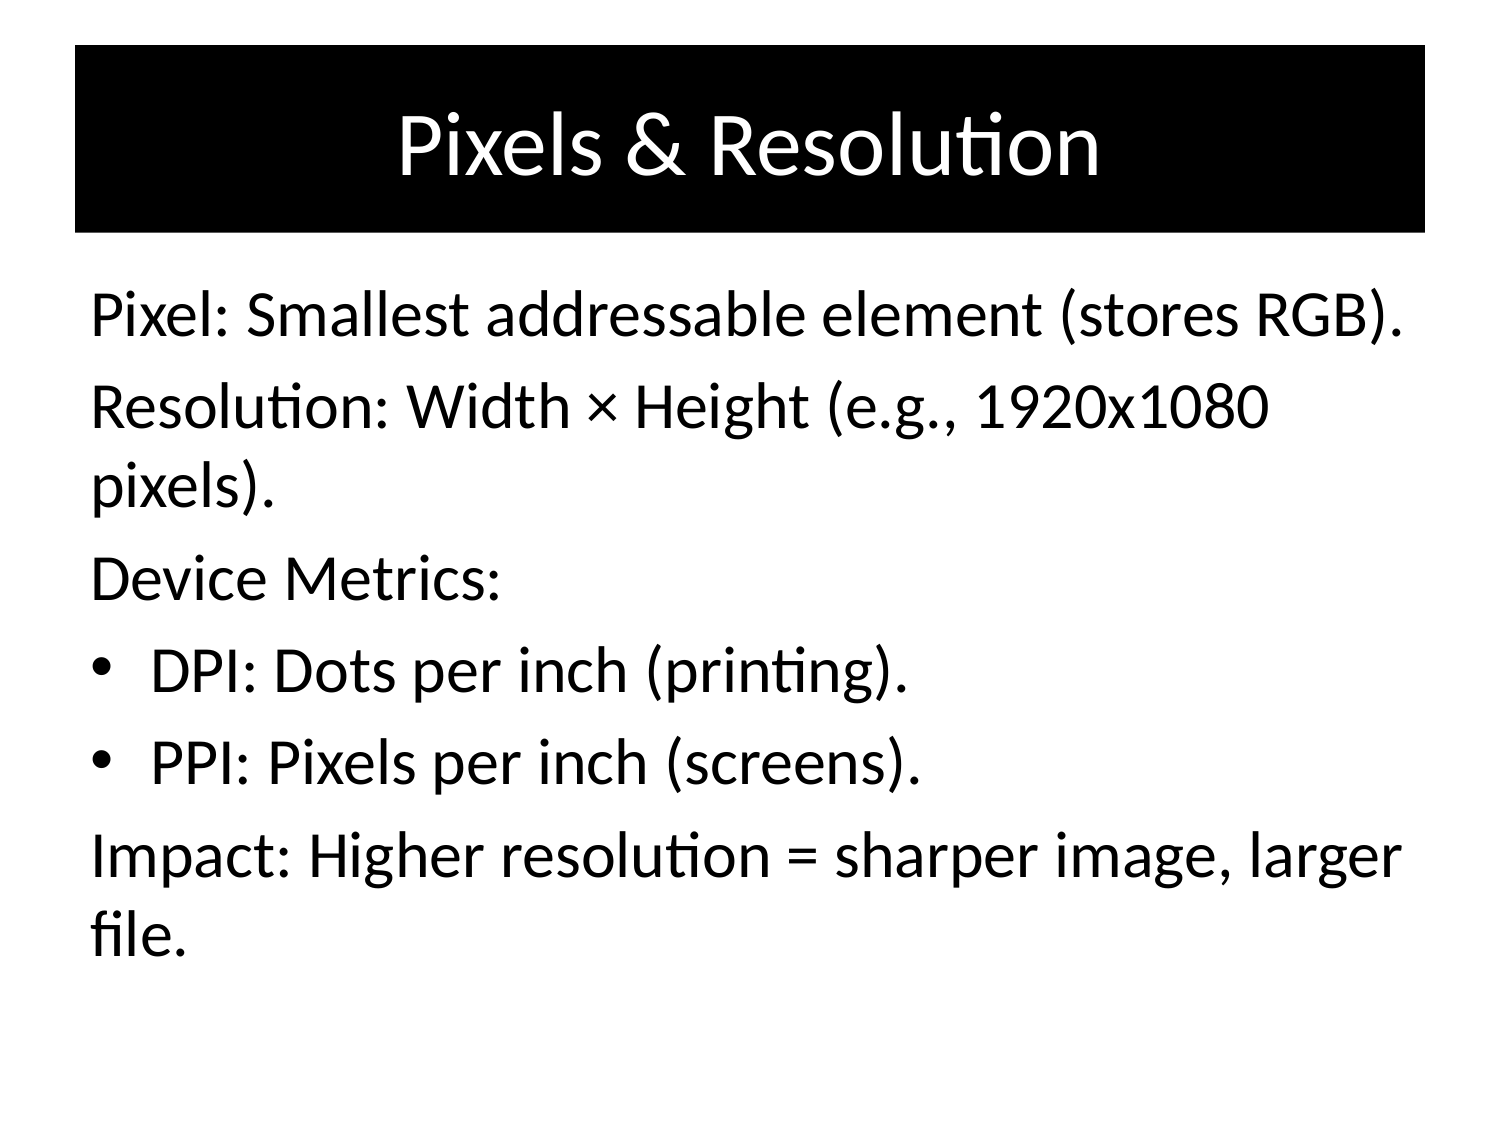

# Pixels & Resolution
Pixel: Smallest addressable element (stores RGB).
Resolution: Width × Height (e.g., 1920x1080 pixels).
Device Metrics:
DPI: Dots per inch (printing).
PPI: Pixels per inch (screens).
Impact: Higher resolution = sharper image, larger file.